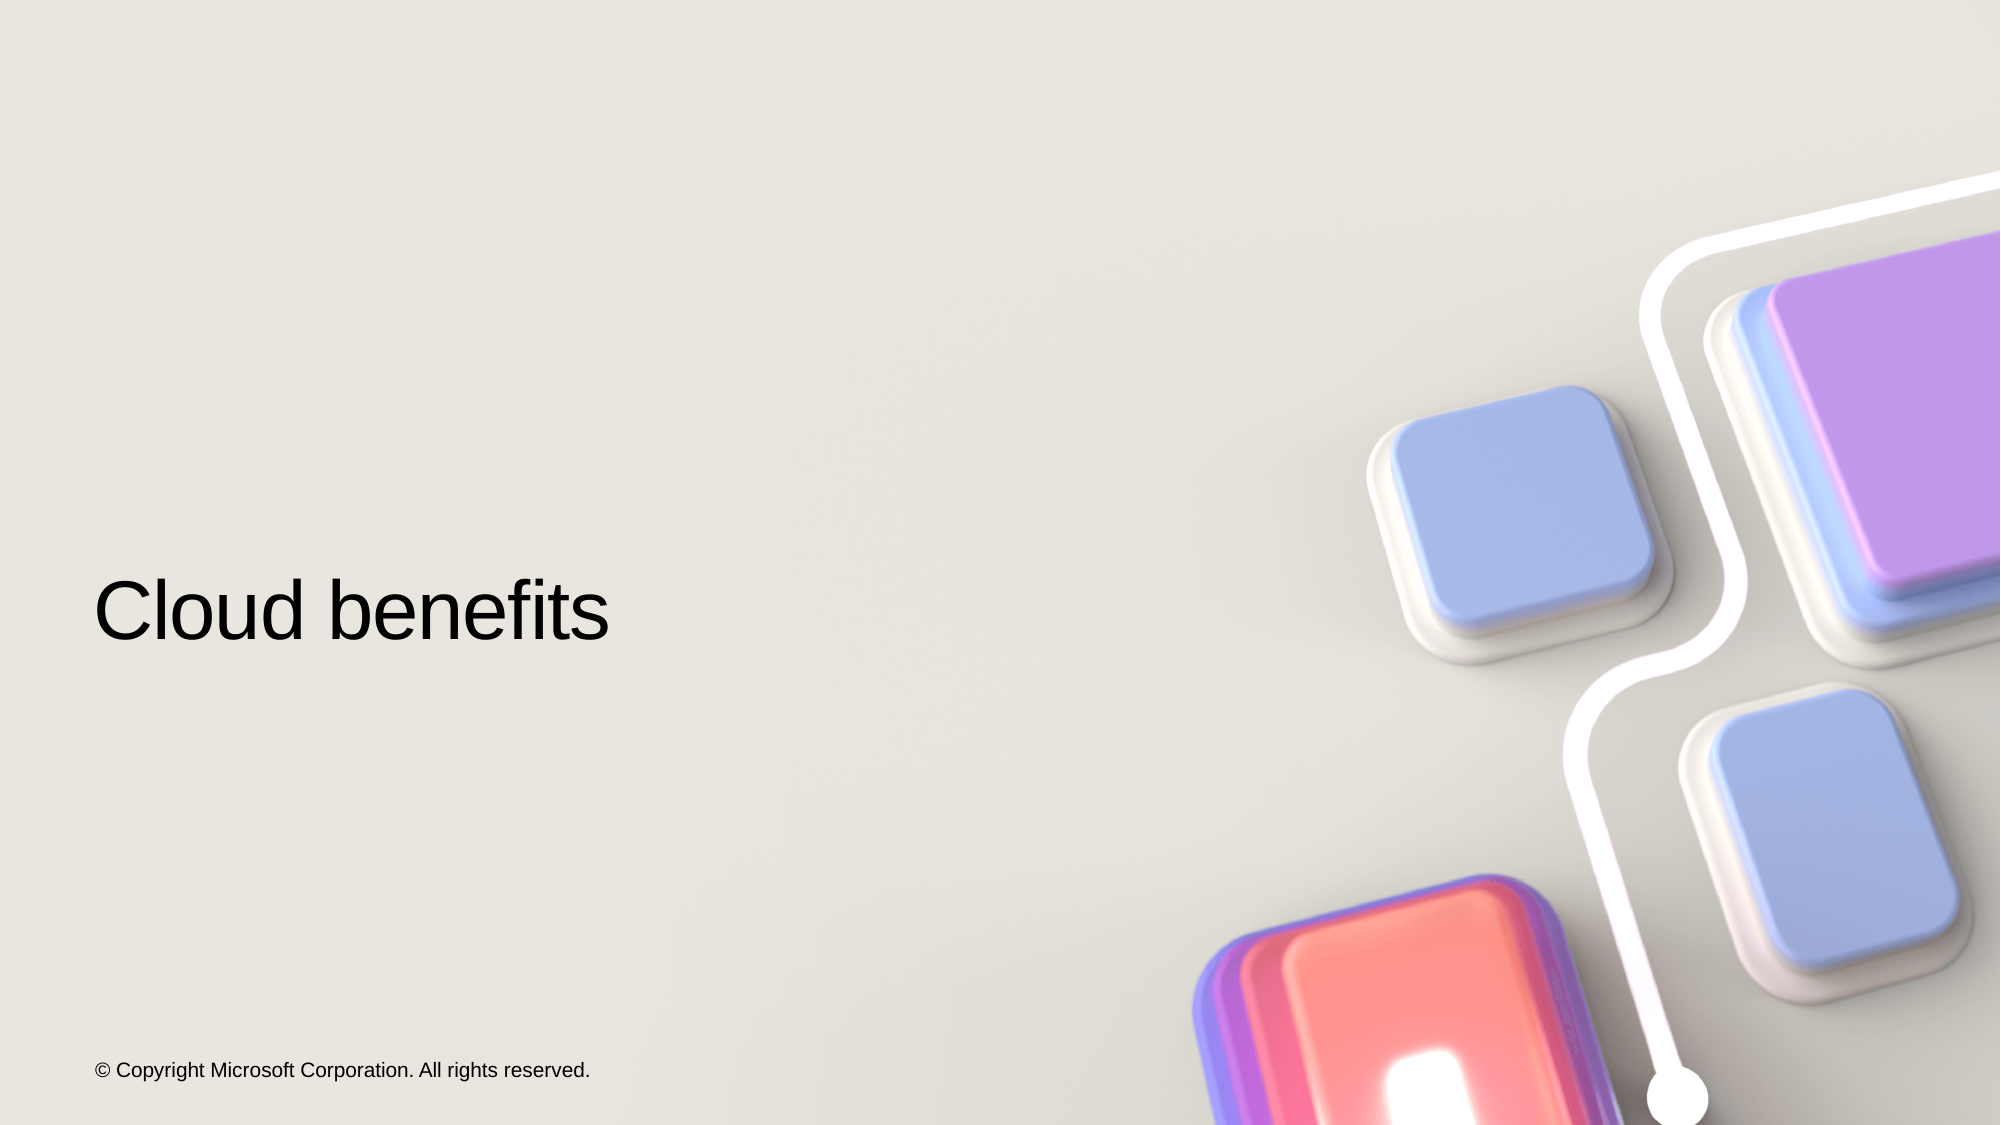

# Cloud benefits
© Copyright Microsoft Corporation. All rights reserved.